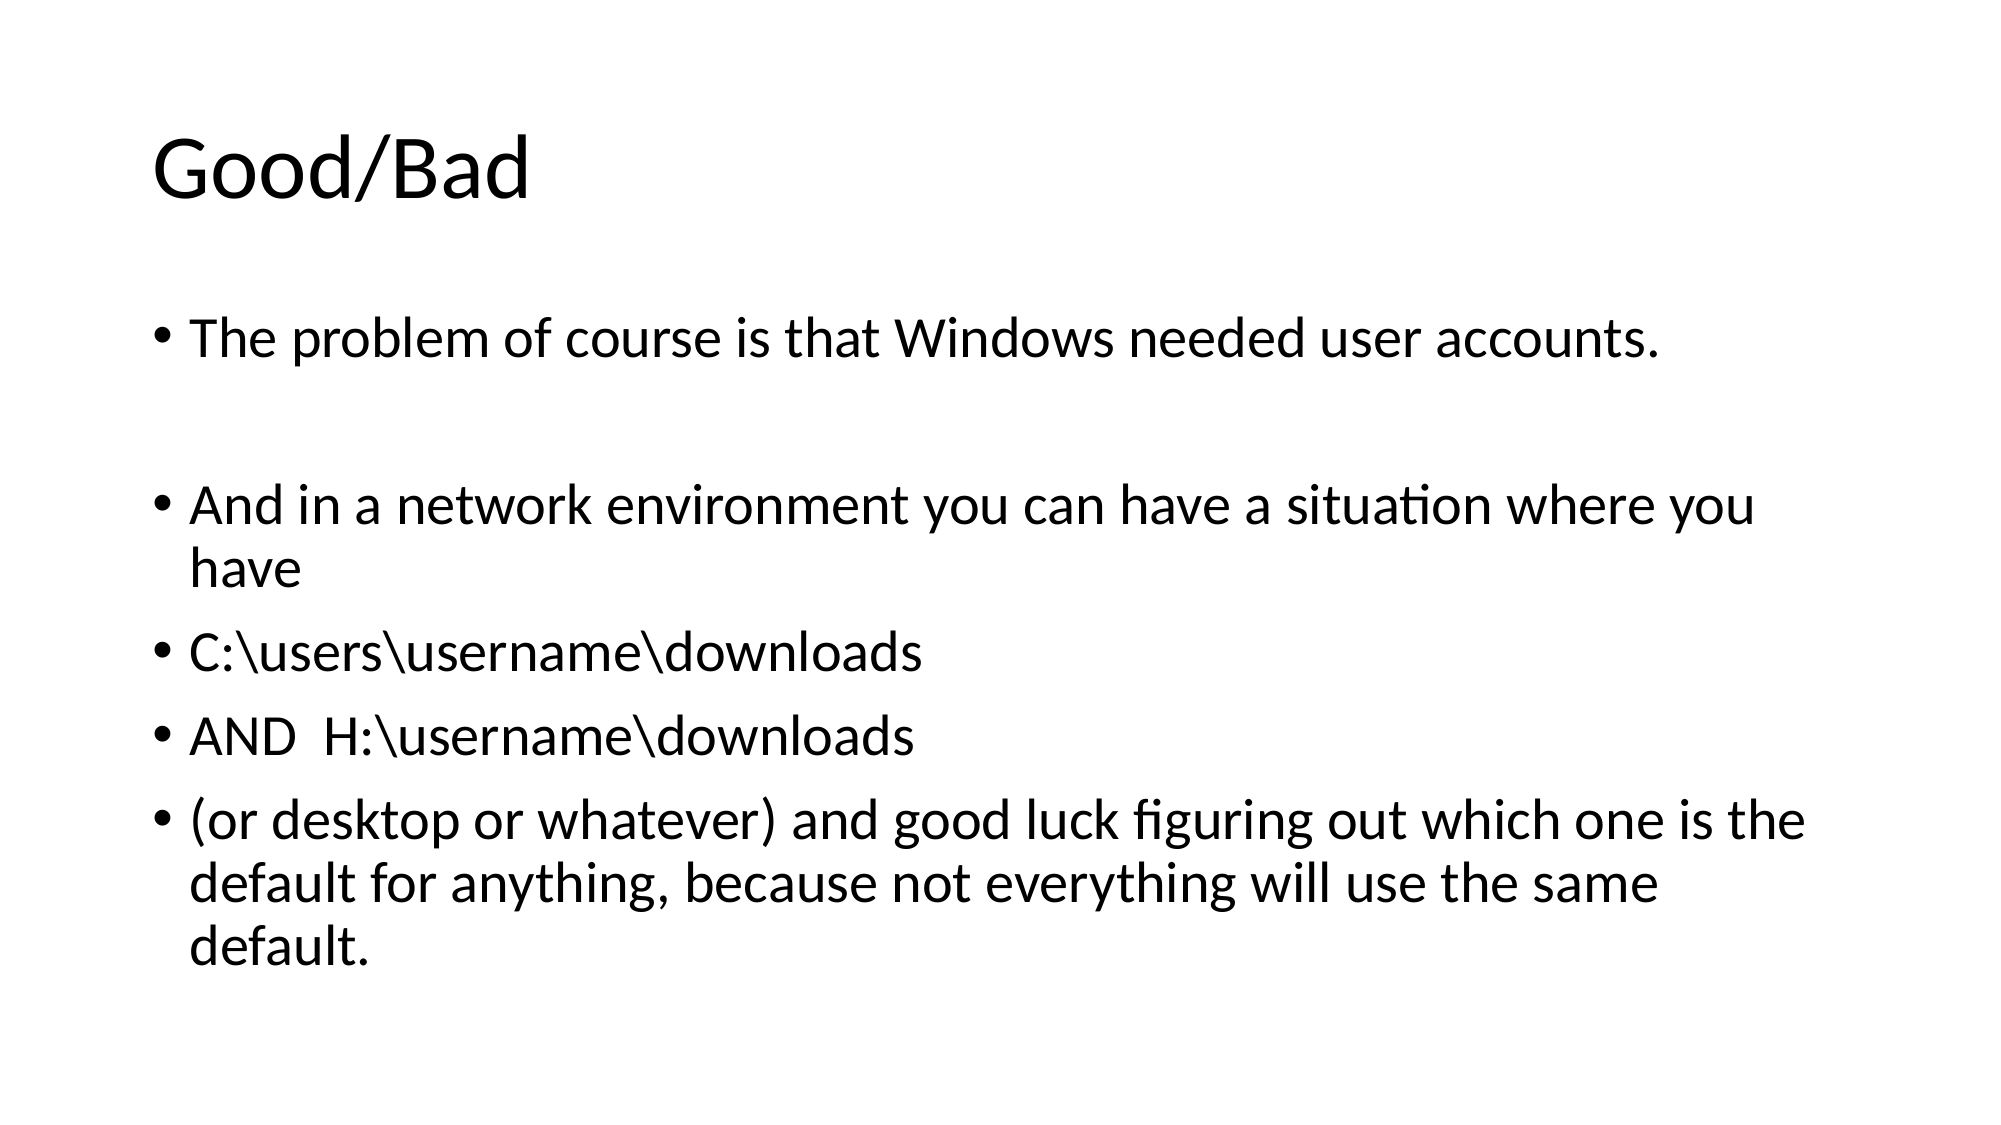

# Good/Bad
The problem of course is that Windows needed user accounts.

And in a network environment you can have a situation where you have
C:\users\username\downloads
AND  H:\username\downloads
(or desktop or whatever) and good luck figuring out which one is the default for anything, because not everything will use the same default.